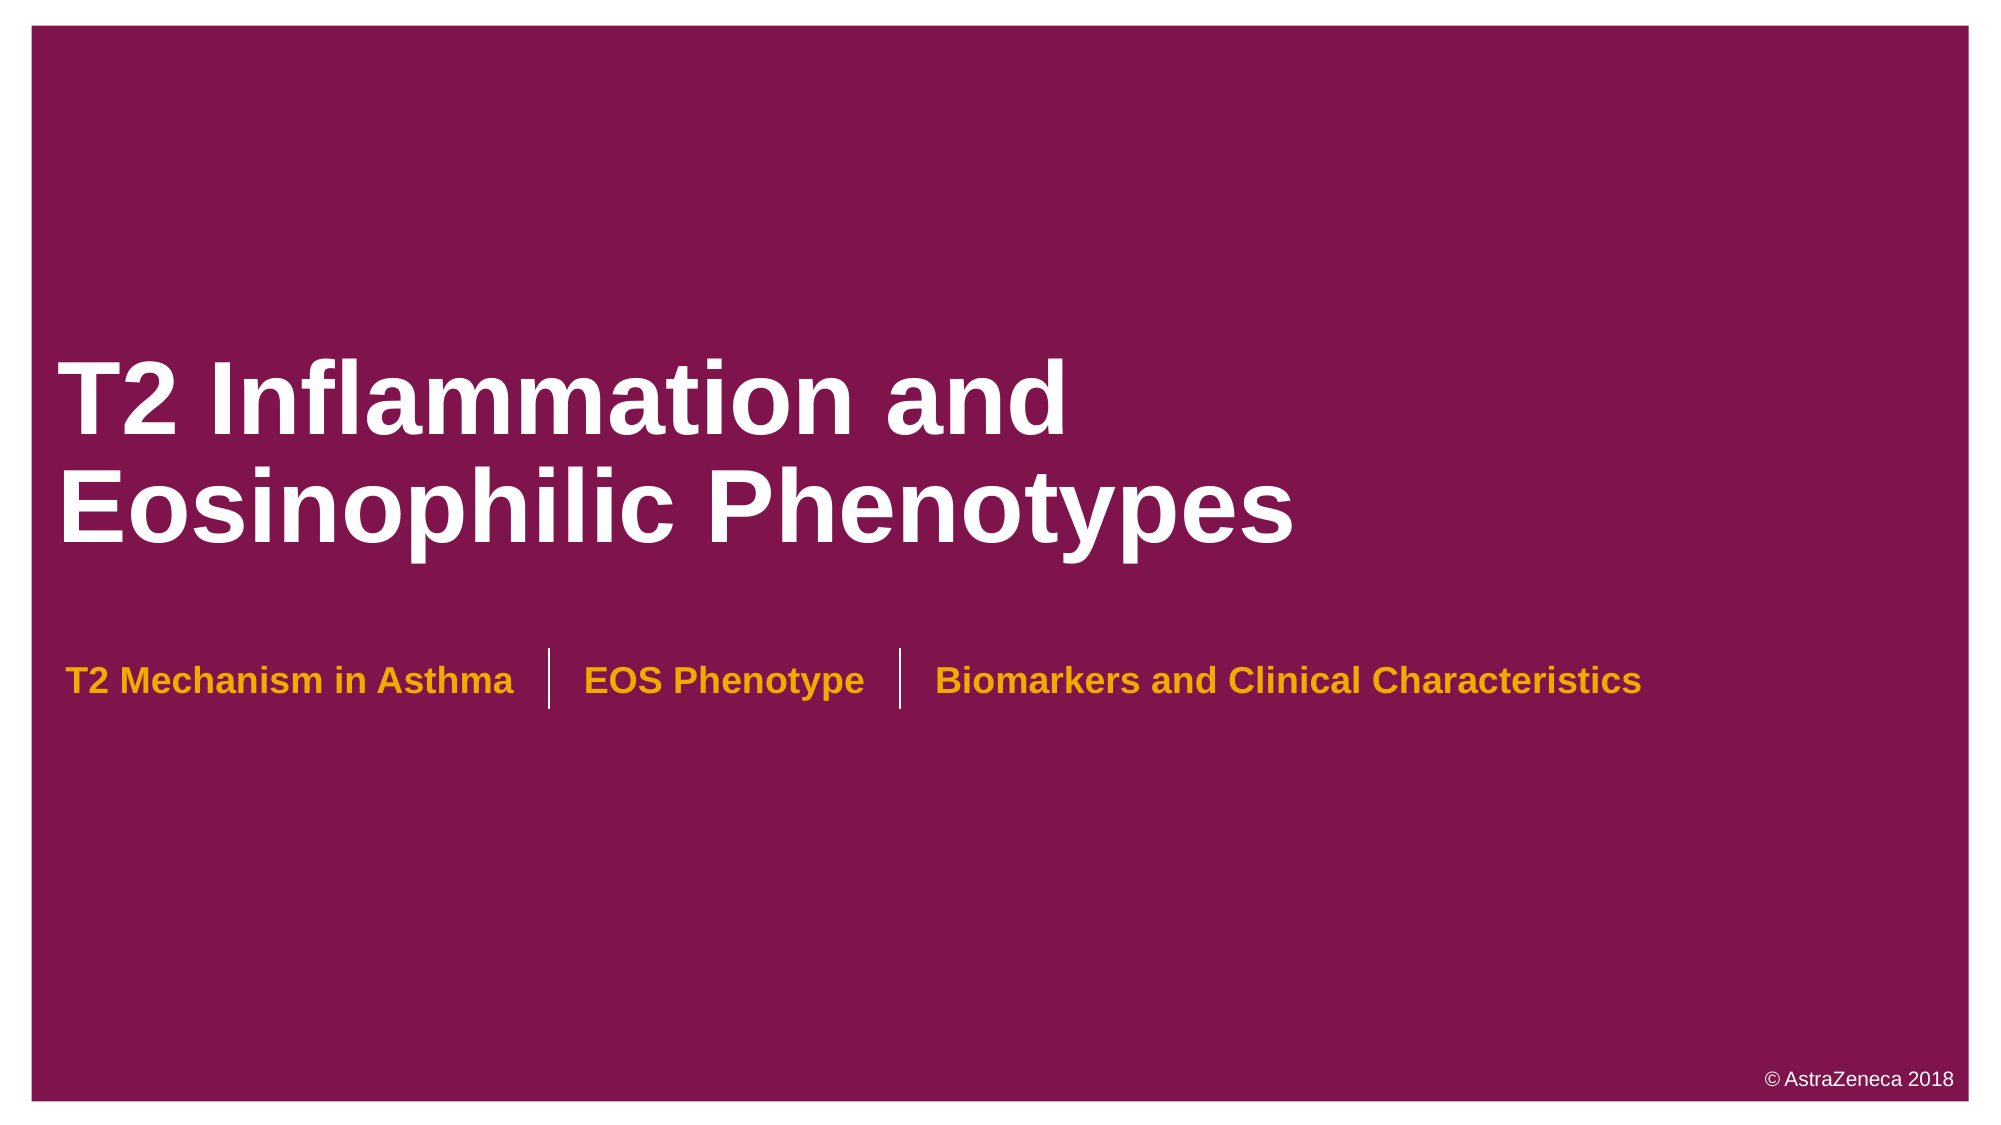

# T2 Inflammation and Eosinophilic Phenotypes
T2 Mechanism in Asthma
EOS Phenotype
Biomarkers and Clinical Characteristics